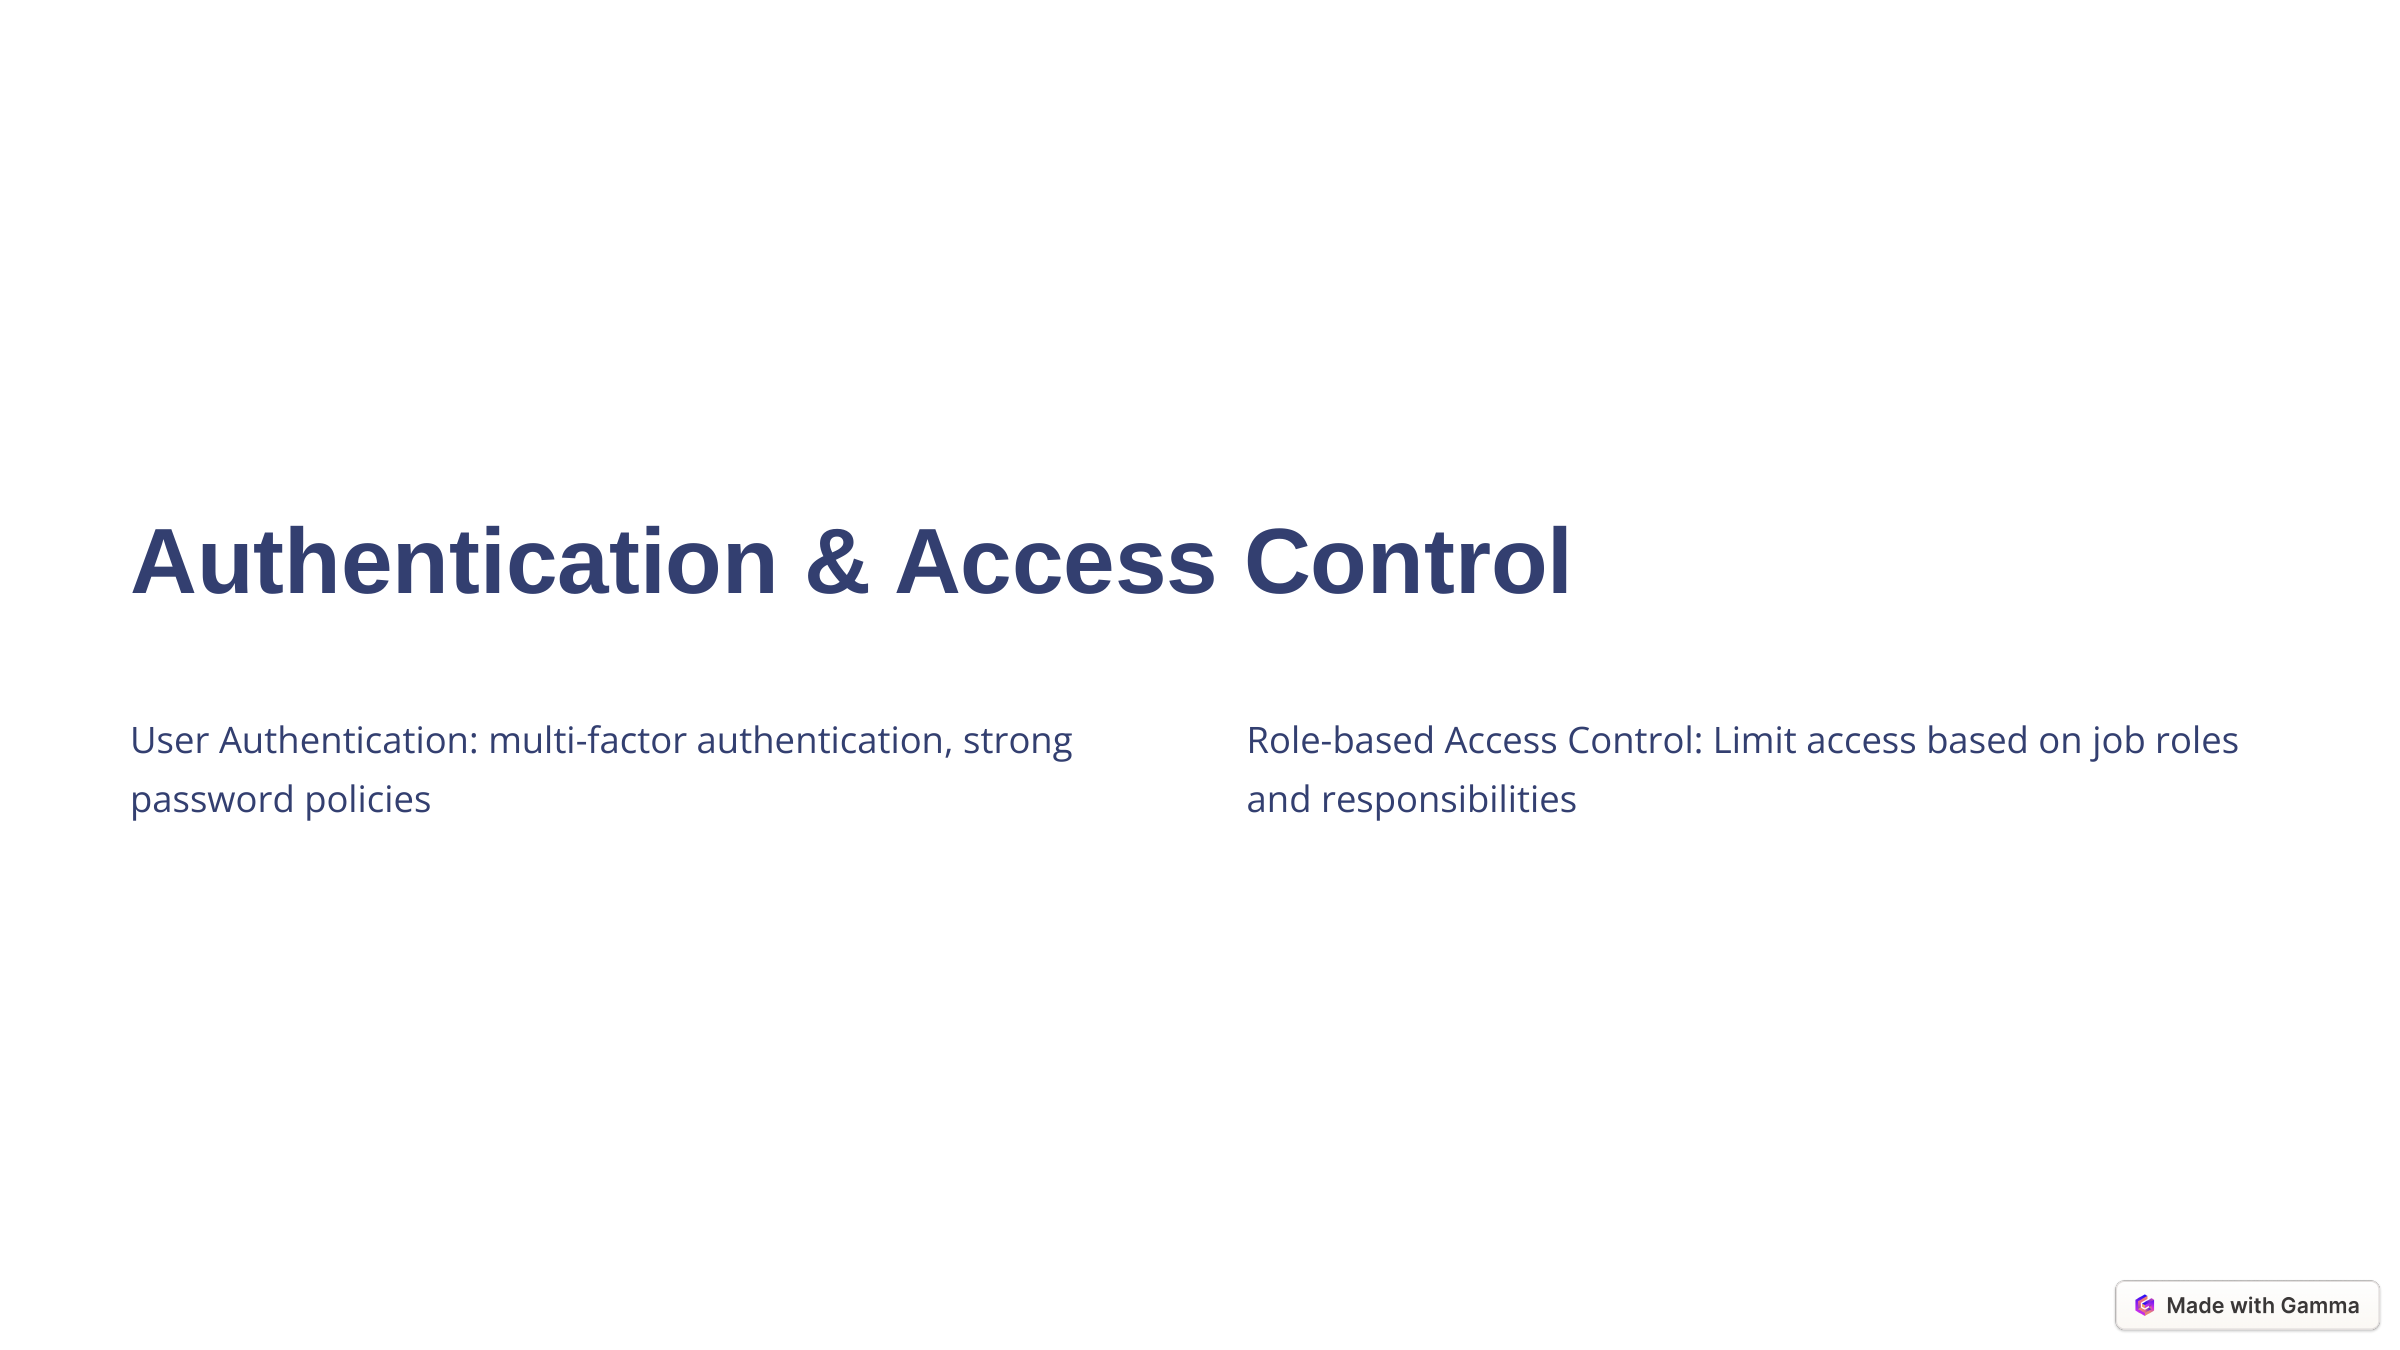

Authentication & Access Control
User Authentication: multi-factor authentication, strong password policies
Role-based Access Control: Limit access based on job roles and responsibilities